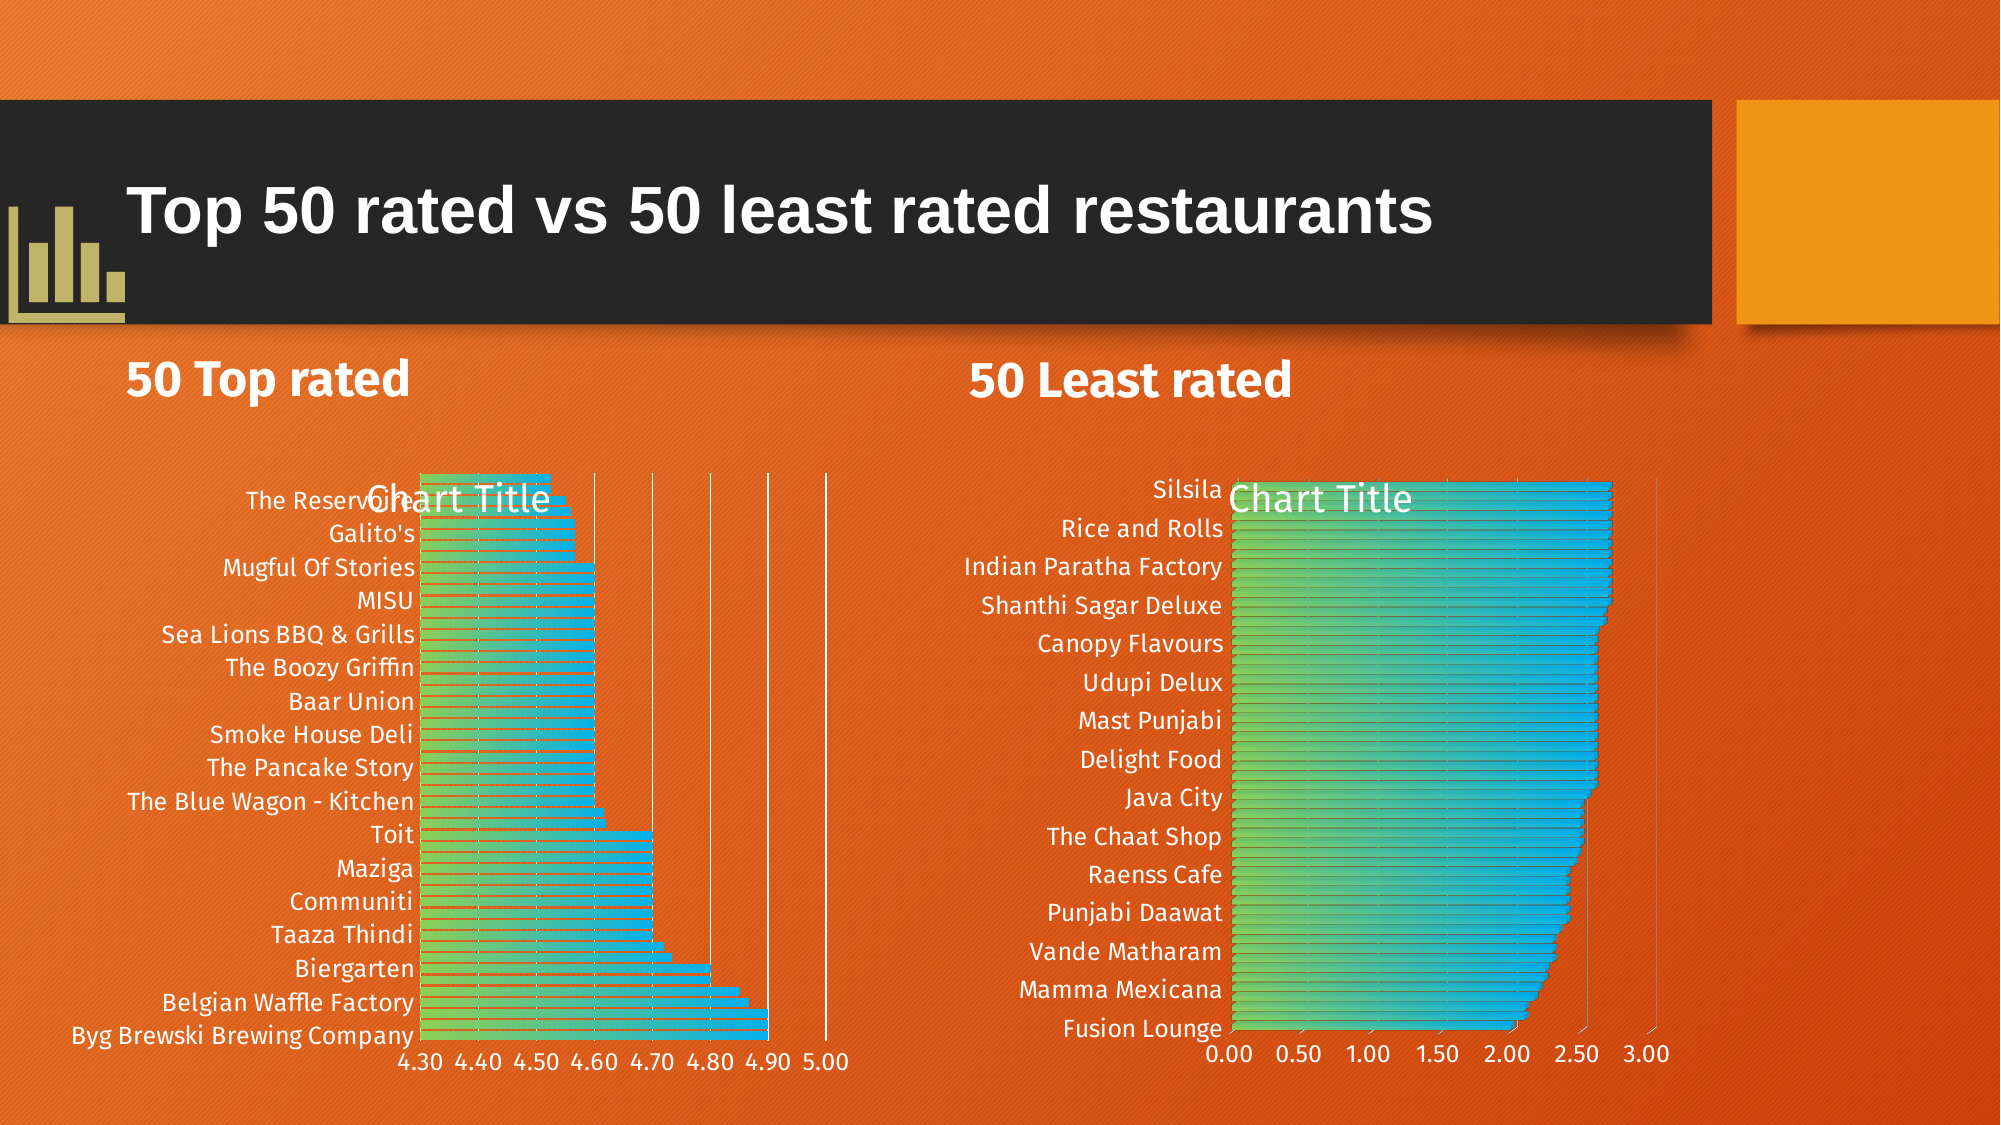

# Top 50 rated vs 50 least rated restaurants

50 Top rated
50 Least rated

### Chart:

| Category |  |
|---|---|
| Byg Brewski Brewing Company | 4.9 |
| SantÃƒÂƒÃ‚ÂƒÃƒÂ‚Ã‚ÂƒÃƒÂƒÃ‚Â‚ÃƒÂ‚Ã‚ÂƒÃƒÂƒÃ‚ÂƒÃƒÂ‚Ã‚Â‚ÃƒÂƒÃ‚Â‚ÃƒÂ‚Ã‚ÂƒÃƒÂƒÃ‚ÂƒÃƒÂ‚Ã‚ÂƒÃƒÂƒÃ‚Â‚ÃƒÂ‚Ã‚Â‚ÃƒÂƒÃ‚ÂƒÃƒÂ‚Ã‚Â‚ÃƒÂƒÃ‚Â‚ÃƒÂ‚Ã‚Â© Spa Cuisine | 4.9 |
| Asia Kitchen By Mainland China | 4.9 |
| Belgian Waffle Factory | 4.866666666666667 |
| Punjab Grill | 4.85 |
| O.G. Variar & Sons | 4.8 |
| Biergarten | 4.8 |
| The Black Pearl | 4.733333333333333 |
| AB's - Absolute Barbecues | 4.72 |
| Taaza Thindi | 4.7 |
| The Big Barbeque | 4.7 |
| Flechazo | 4.7 |
| Communiti | 4.7 |
| House Of Commons | 4.7 |
| TBC Sky Lounge | 4.7 |
| Maziga | 4.7 |
| Big Pitcher | 4.7 |
| ECHOES Koramangala | 4.7 |
| Toit | 4.7 |
| Opus Food Stories | 4.62 |
| Lot Like Crepes | 4.616666666666665 |
| The Blue Wagon - Kitchen | 4.6000000000000005 |
| Rim Naam - The Oberoi | 4.6000000000000005 |
| Koramangala Social | 4.6 |
| The Pancake Story | 4.6 |
| Oota Bangalore | 4.6 |
| Dock Frost'd | 4.6 |
| Smoke House Deli | 4.6 |
| Caperberry | 4.6 |
| Kurtoskalacs | 4.6 |
| Baar Union | 4.6 |
| Truffles | 4.6 |
| The Fatty Bao - Asian Gastro Bar | 4.6 |
| The Boozy Griffin | 4.6 |
| Hunger Camp | 4.6 |
| The Hole in the Wall Cafe | 4.6 |
| Sea Lions BBQ & Grills | 4.6 |
| Toast & Tonic | 4.6 |
| Sea Rock | 4.6 |
| MISU | 4.6 |
| Yauatcha | 4.6 |
| 1131 Bar + Kitchen | 4.6 |
| Mugful Of Stories | 4.6 |
| Chianti | 4.566666666666667 |
| Hammered | 4.566666666666666 |
| Galito's | 4.566666666666666 |
| The Terrace at Gilly's Redefined | 4.566666666666666 |
| Chili's American Grill & Bar | 4.56 |
| The Reservoire | 4.55 |
| Fenny's Lounge And Kitchen | 4.525 |
| Roots | 4.525 |

[unsupported chart]